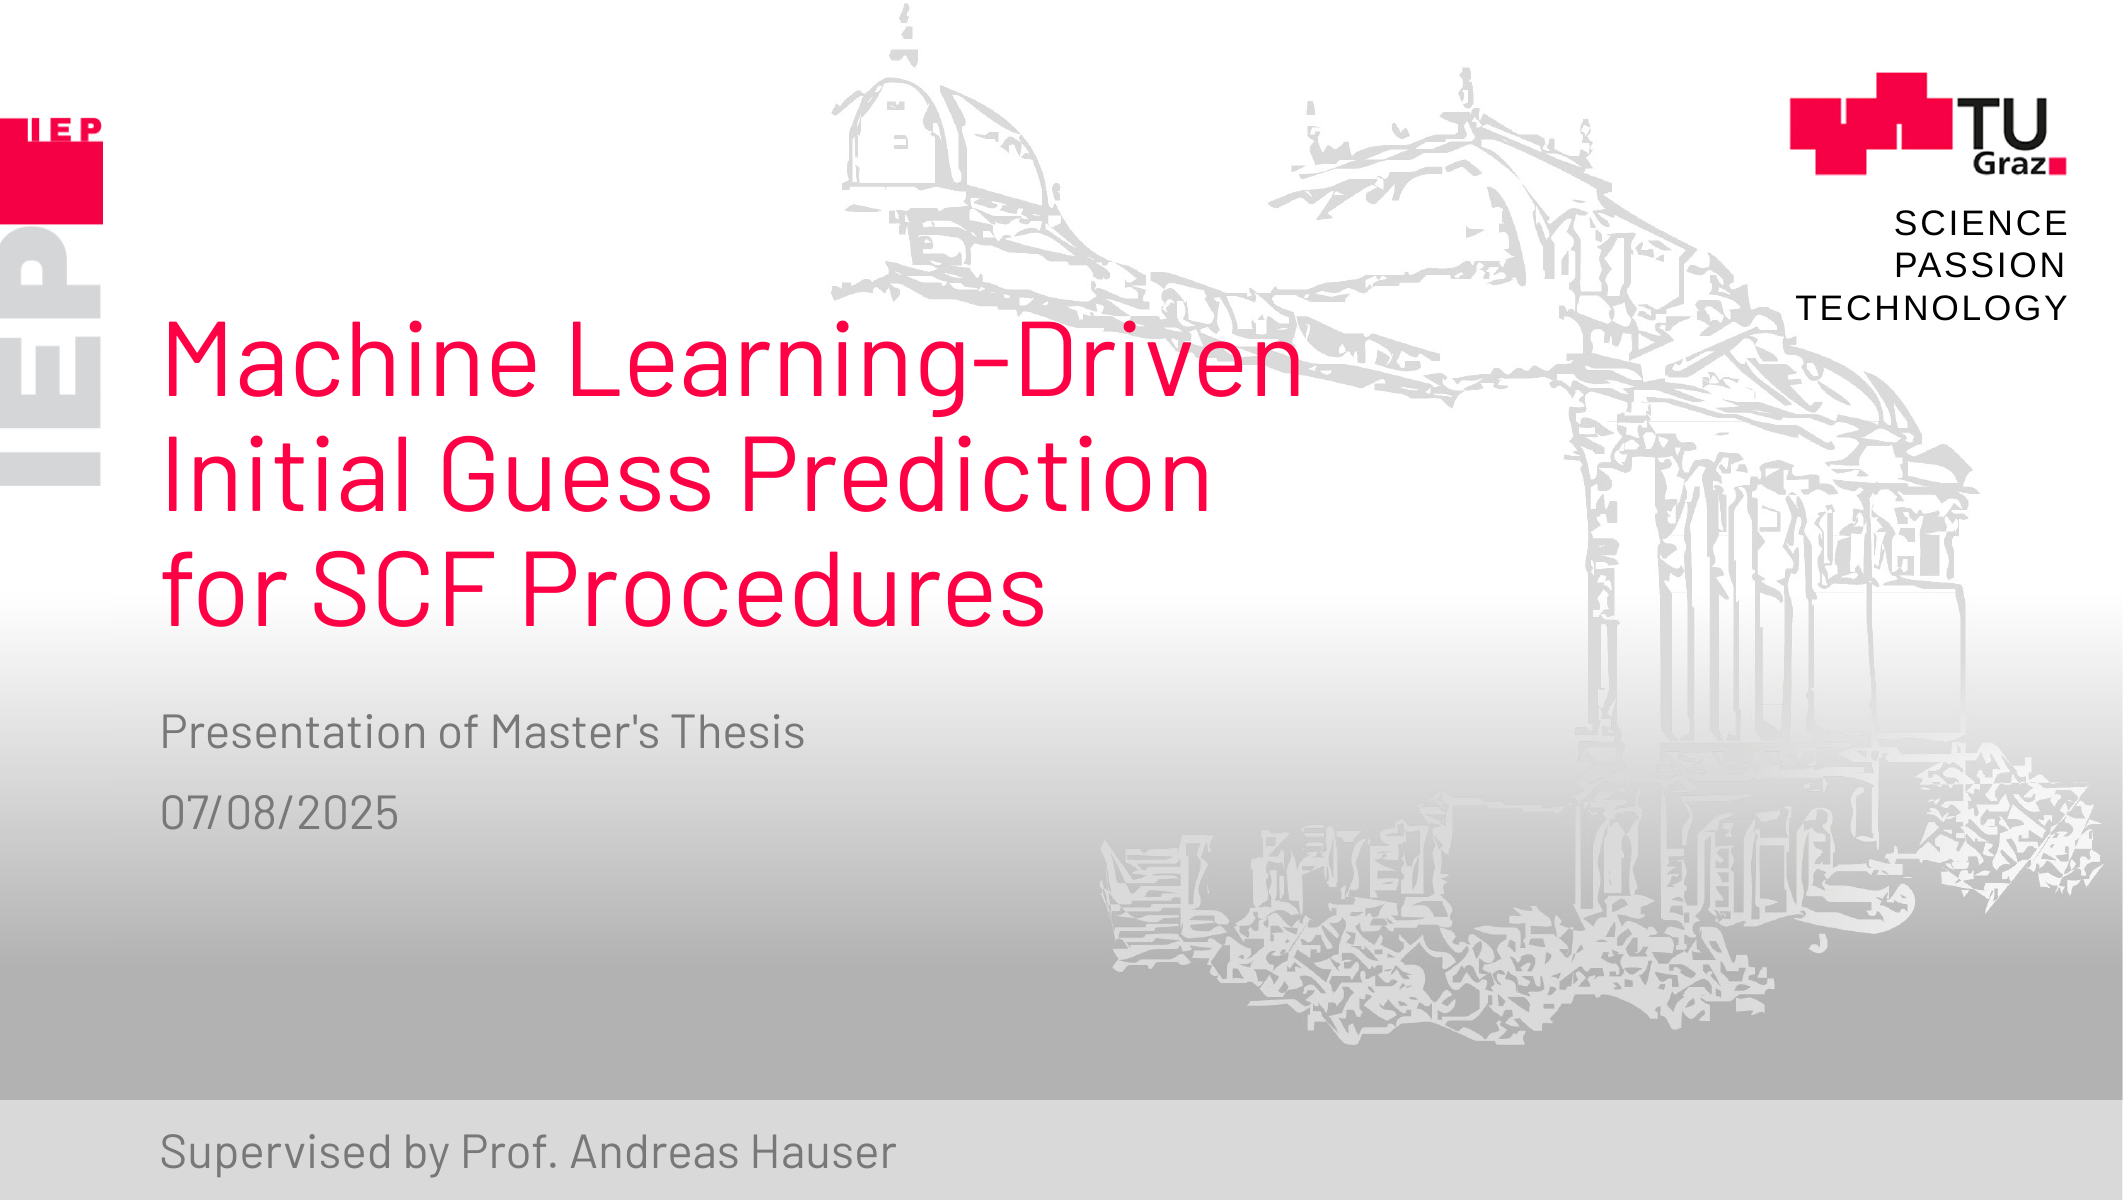

Machine Learning-Driven
Initial Guess Prediction
for SCF Procedures
Presentation of Master's Thesis
07/08/2025
Supervised by Prof. Andreas Hauser